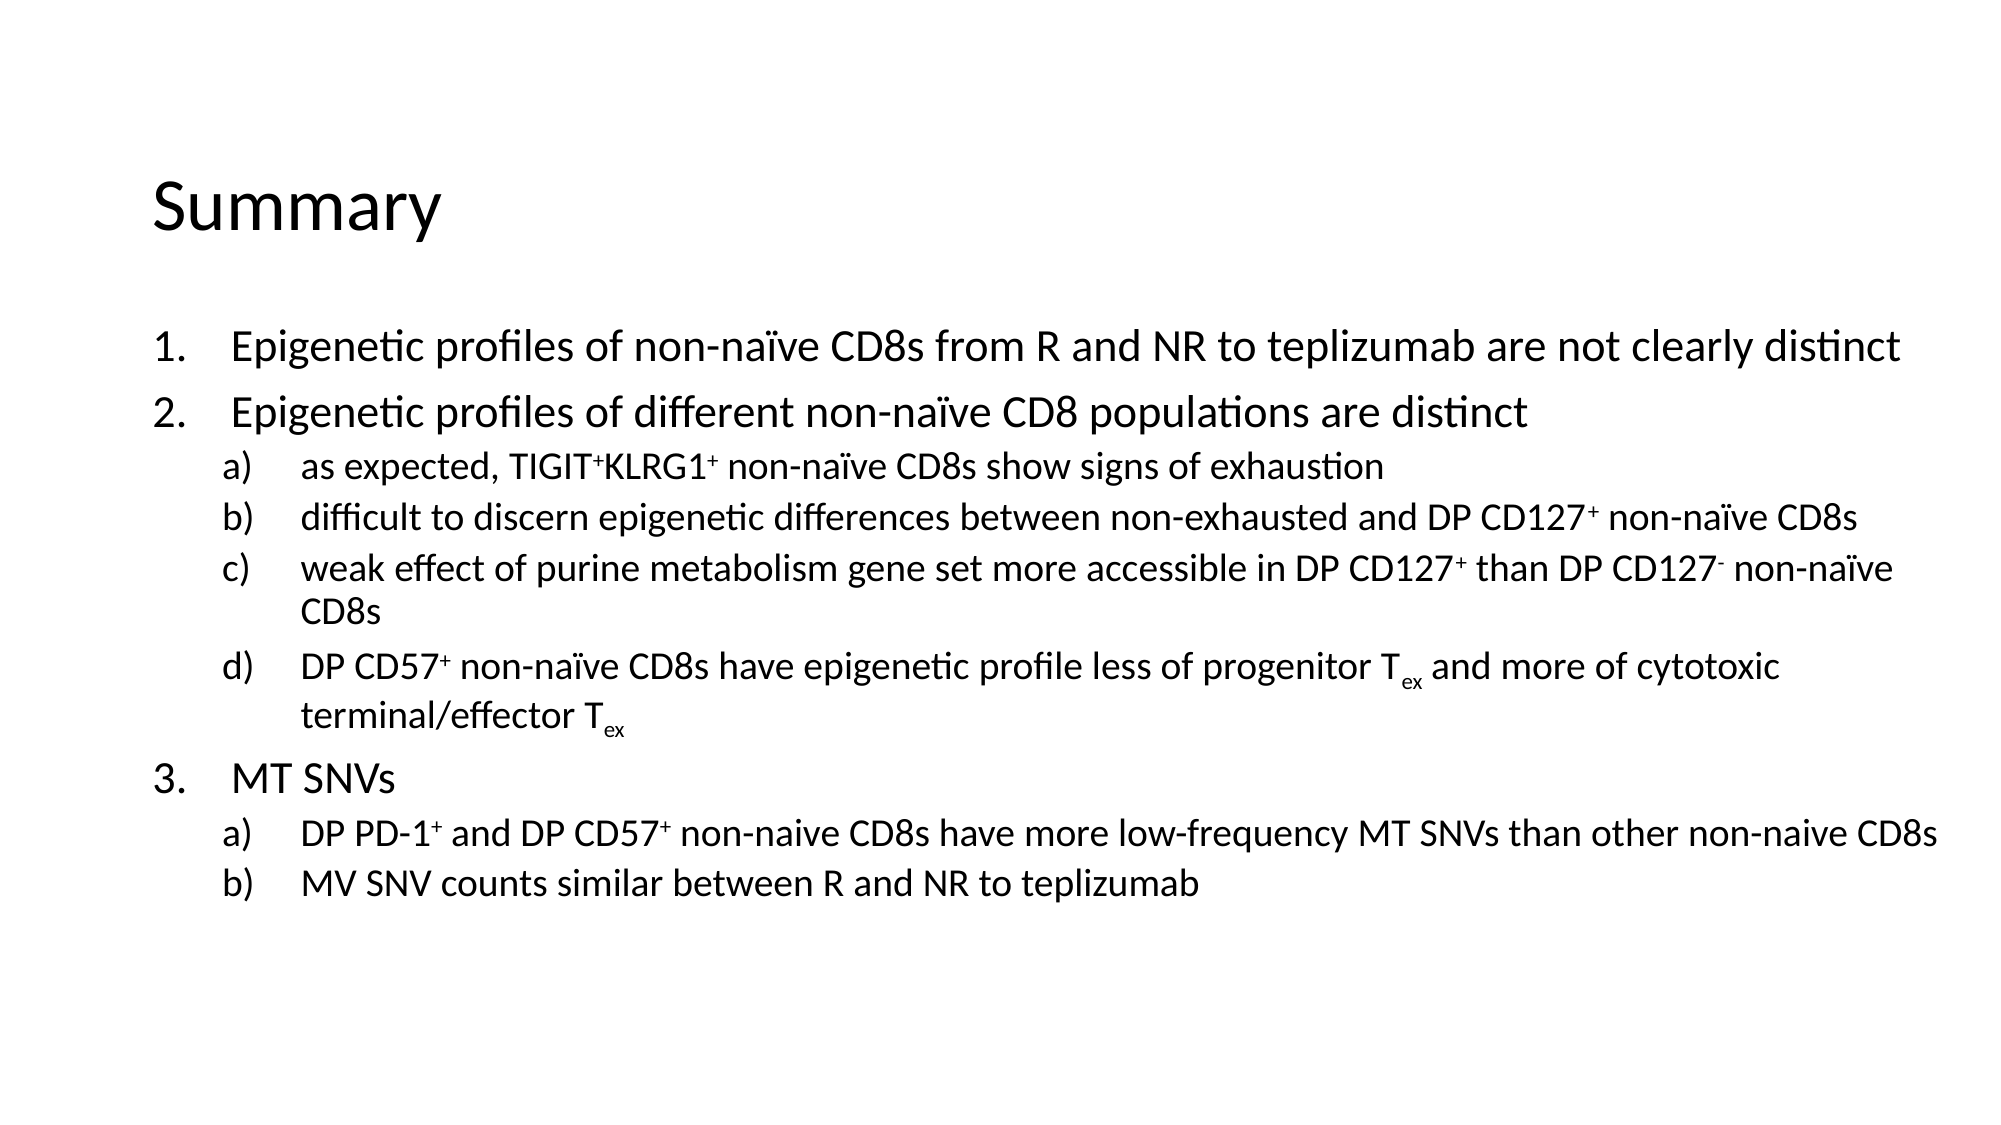

# Summary
Epigenetic profiles of non-naïve CD8s from R and NR to teplizumab are not clearly distinct
Epigenetic profiles of different non-naïve CD8 populations are distinct
as expected, TIGIT+KLRG1+ non-naïve CD8s show signs of exhaustion
difficult to discern epigenetic differences between non-exhausted and DP CD127+ non-naïve CD8s
weak effect of purine metabolism gene set more accessible in DP CD127+ than DP CD127- non-naïve CD8s
DP CD57+ non-naïve CD8s have epigenetic profile less of progenitor Tex and more of cytotoxic terminal/effector Tex
MT SNVs
DP PD-1+ and DP CD57+ non-naive CD8s have more low-frequency MT SNVs than other non-naive CD8s
MV SNV counts similar between R and NR to teplizumab